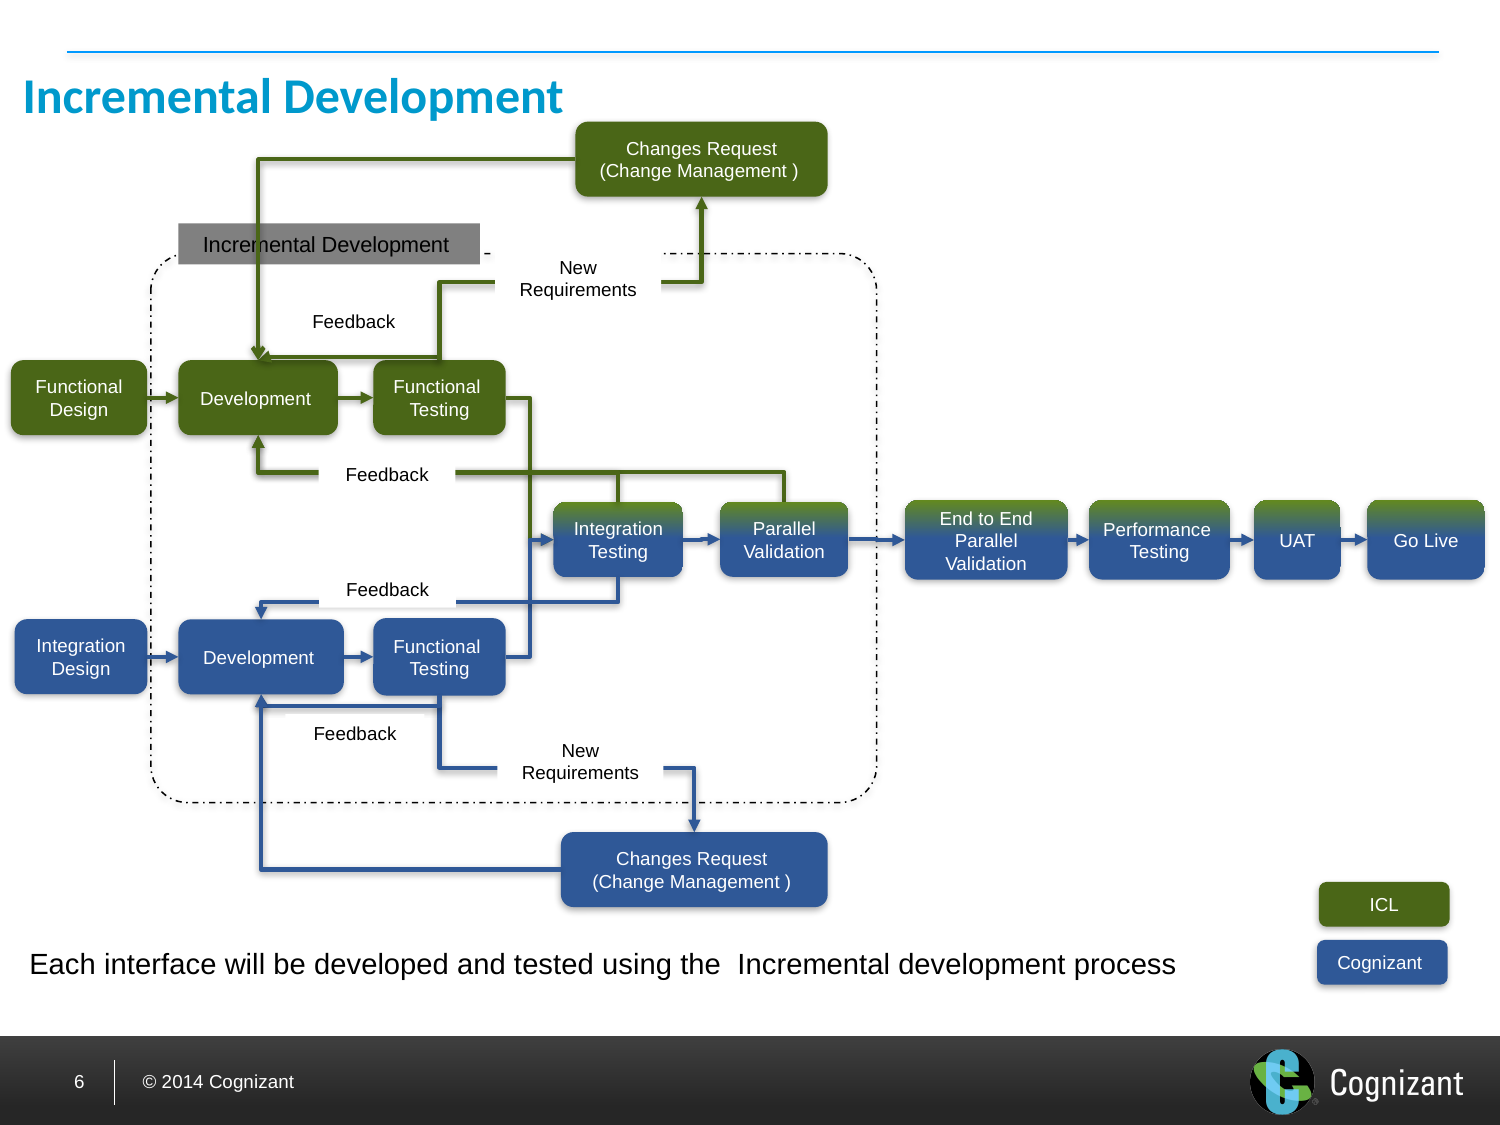

# Incremental Development
Changes Request (Change Management )
Incremental Development
New Requirements

Feedback
Functional Design
Development
Functional
Testing
Feedback
Go Live
Performance  Testing
End to End Parallel
Validation
UAT
Parallel
Validation
Integration Testing
Feedback
Functional
Testing
Integration Design
Development
Feedback
New Requirements
Changes Request
(Change Management )
ICL
Each interface will be developed and tested using the  Incremental development process
Cognizant
6